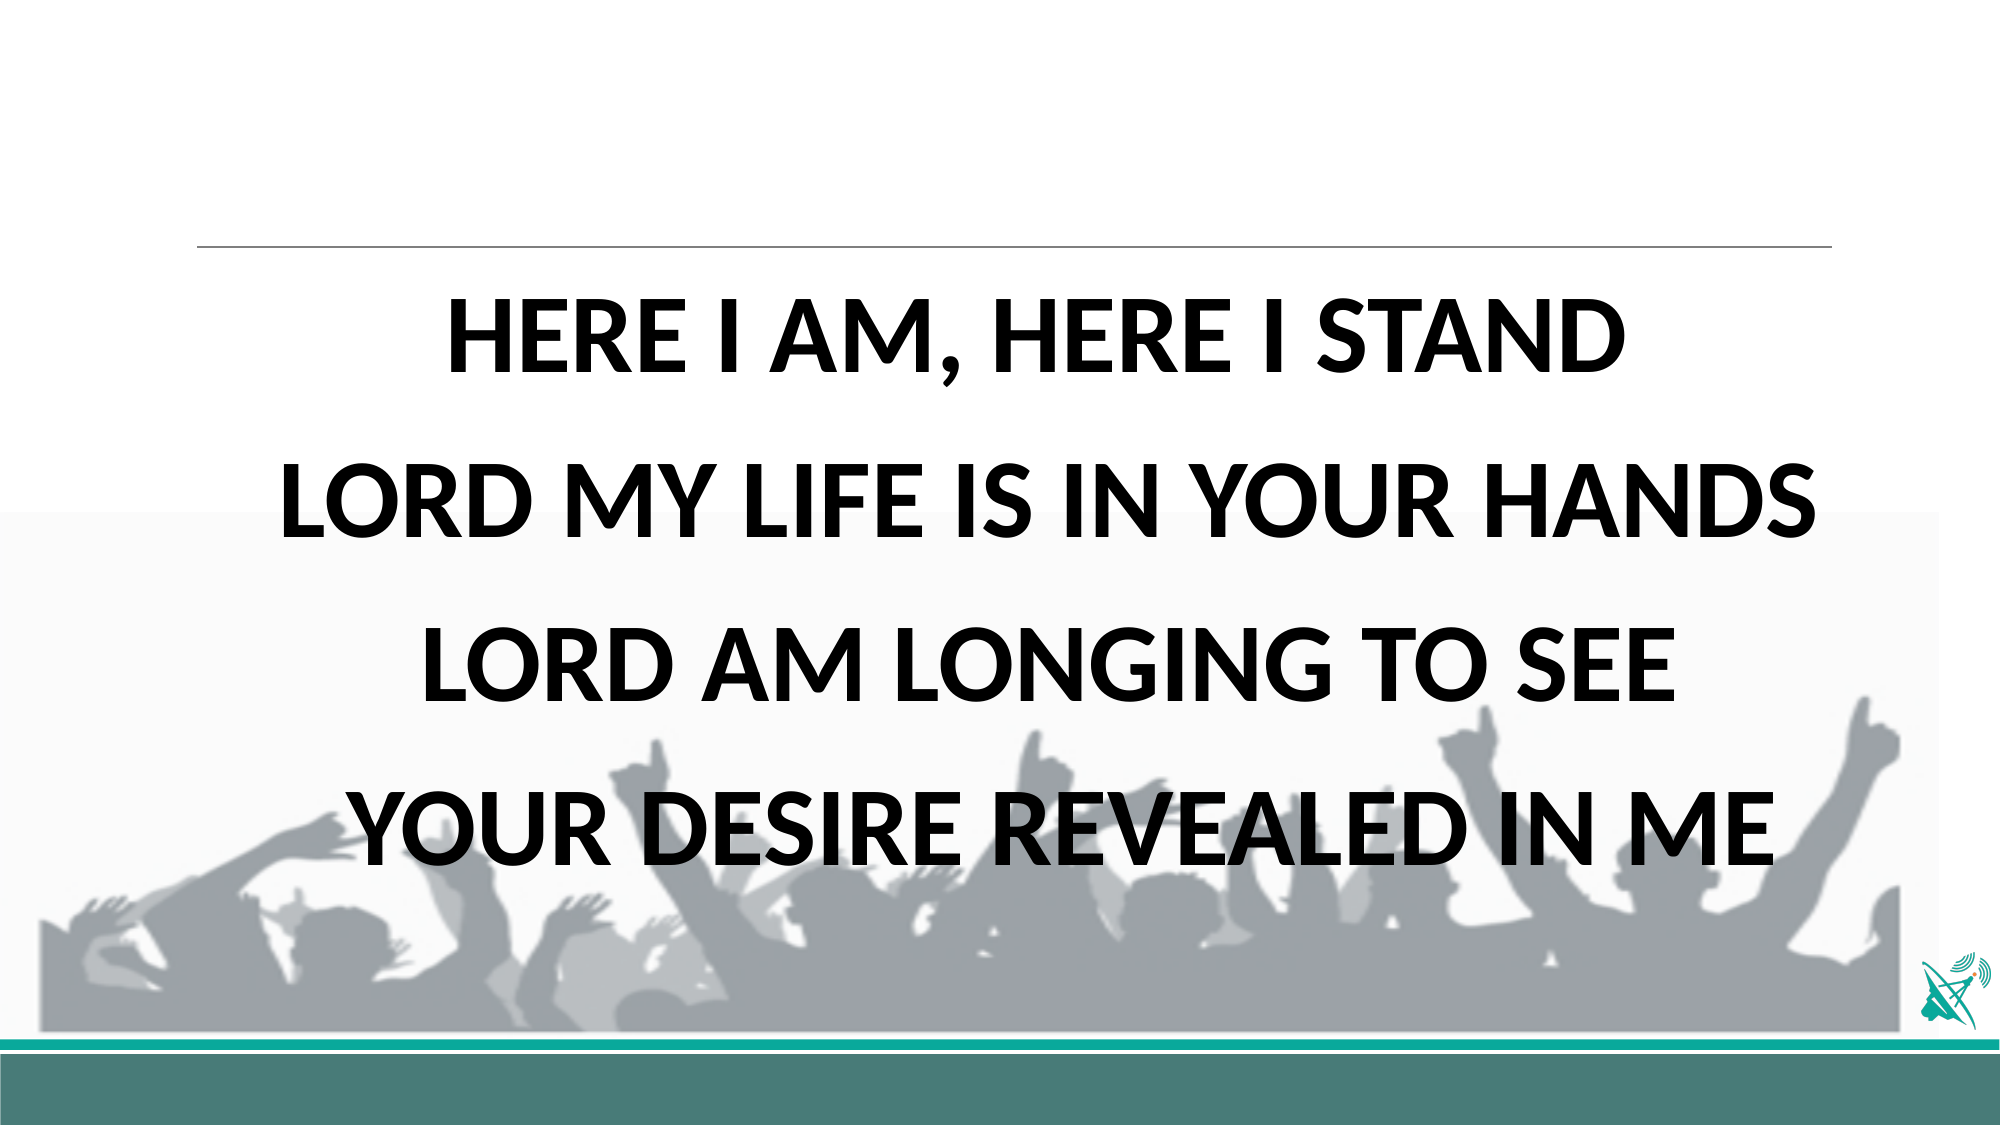

HERE I AM, HERE I STAND
LORD MY LIFE IS IN YOUR HANDS
LORD AM LONGING TO SEE
 YOUR DESIRE REVEALED IN ME